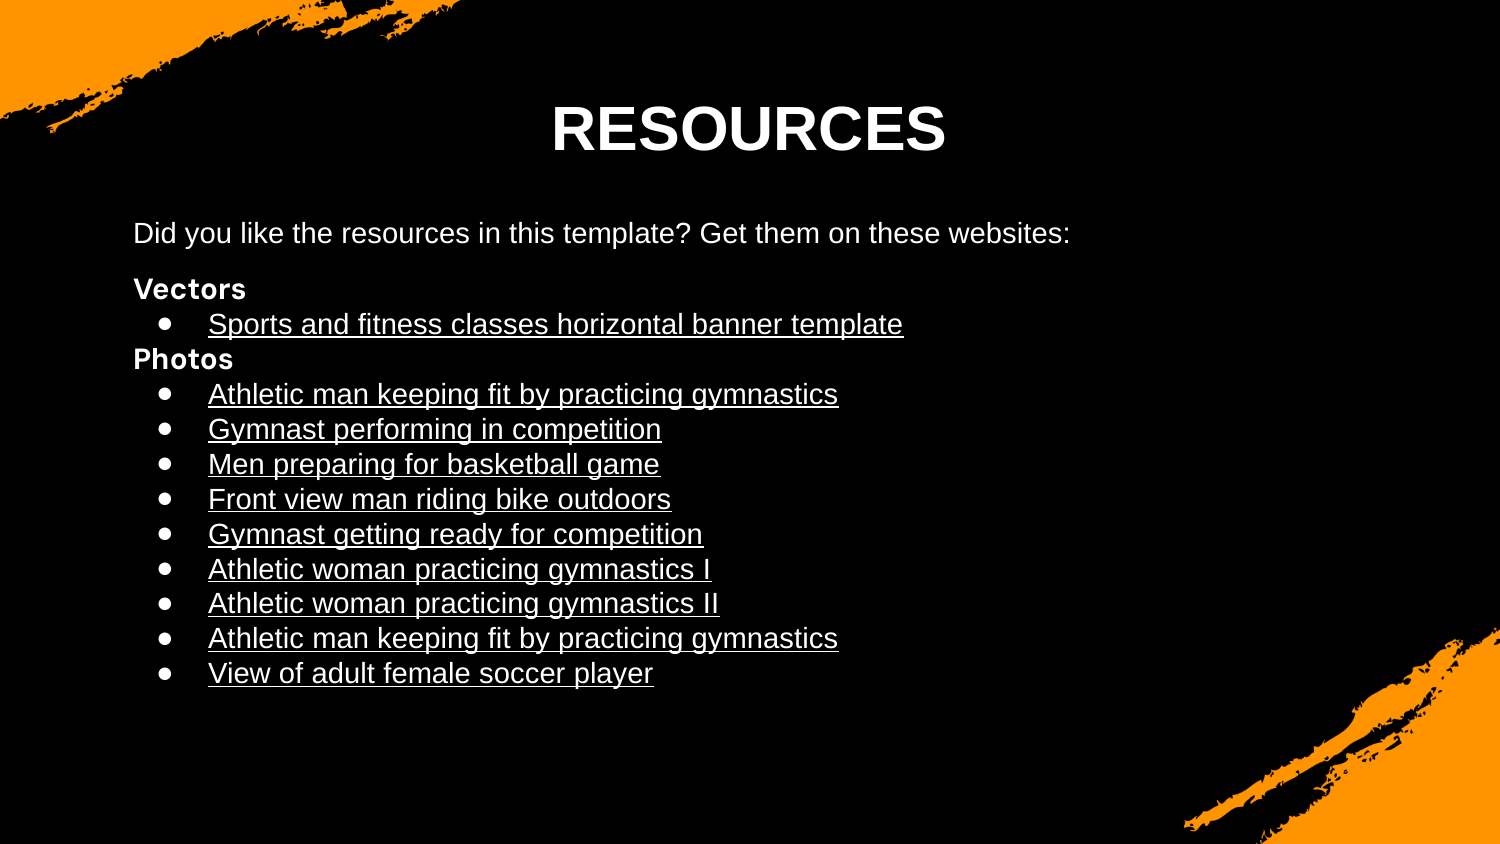

# RESOURCES
Did you like the resources in this template? Get them on these websites:
Vectors
Sports and fitness classes horizontal banner template
Photos
Athletic man keeping fit by practicing gymnastics
Gymnast performing in competition
Men preparing for basketball game
Front view man riding bike outdoors
Gymnast getting ready for competition
Athletic woman practicing gymnastics I
Athletic woman practicing gymnastics II
Athletic man keeping fit by practicing gymnastics
View of adult female soccer player